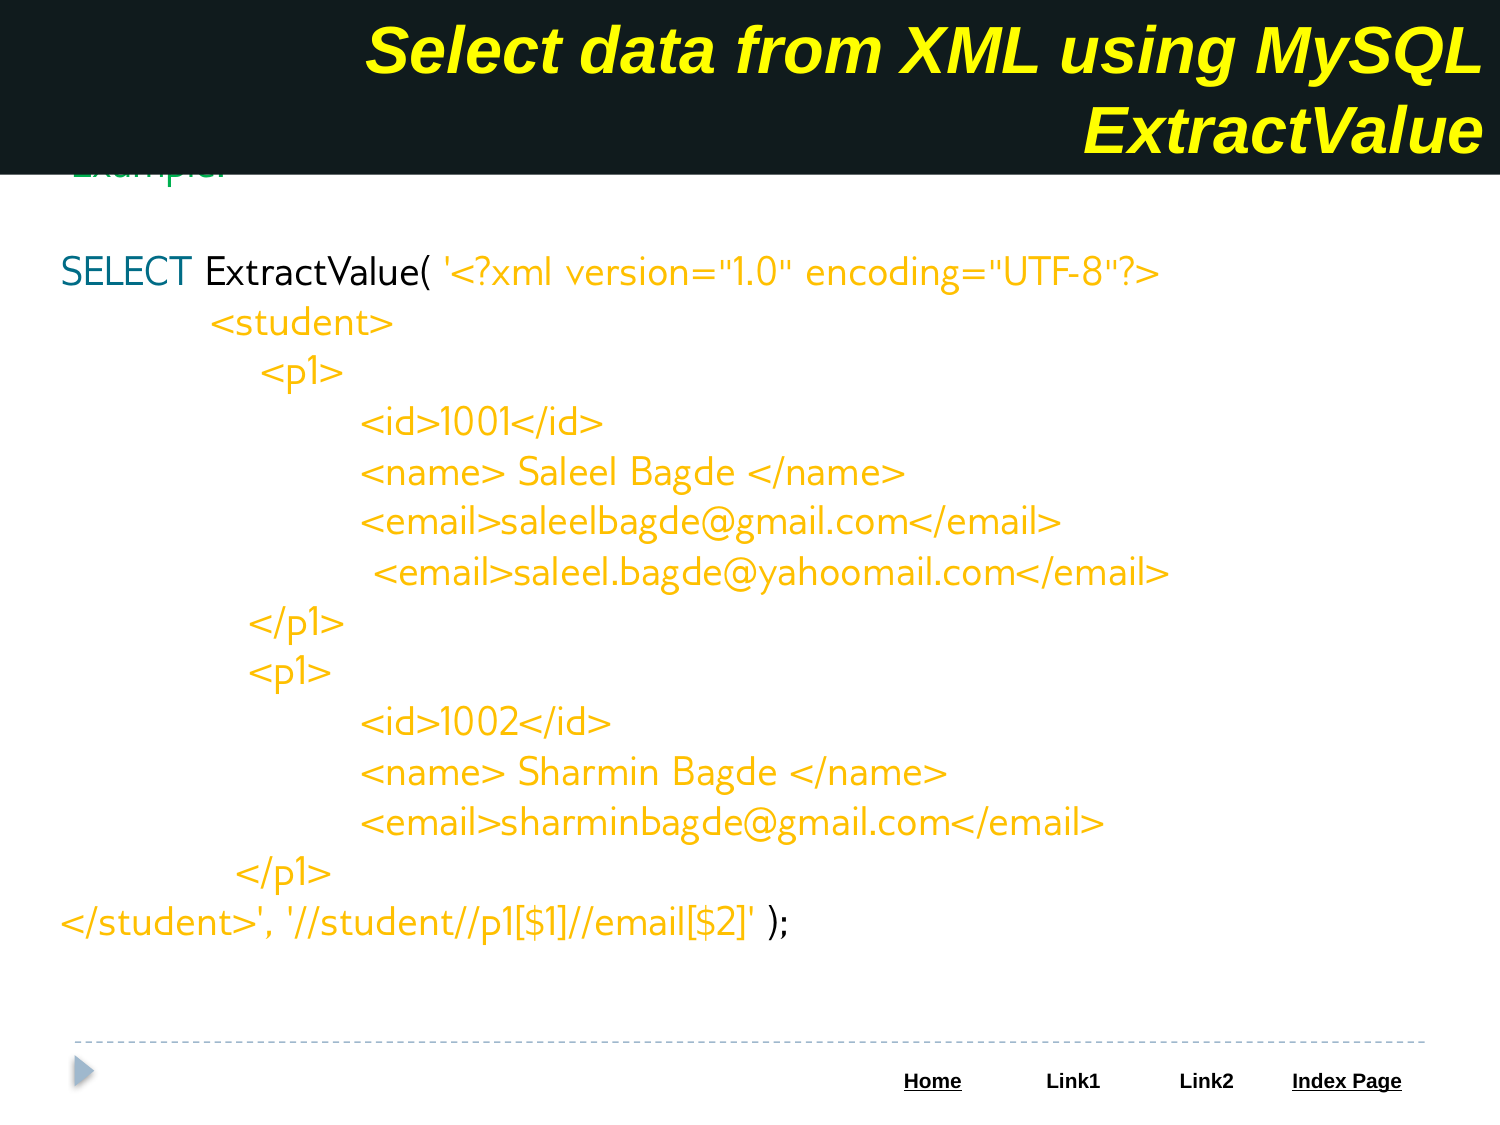

Select data from XML using MySQL ExtractValue
Example:
SELECT ExtractValue( '<?xml version="1.0" encoding="UTF-8"?>
	<student>
	    <p1>
		<id>1001</id>
		<name> Saleel Bagde </name>
		<email>saleelbagde@gmail.com</email>
	             <email>saleel.bagde@yahoomail.com</email>
 	   </p1>
    	   <p1>
		<id>1002</id>
		<name> Sharmin Bagde </name>
		<email>sharminbagde@gmail.com</email>
	  </p1>
</student>', '//student//p1[$1]//email[$2]' );